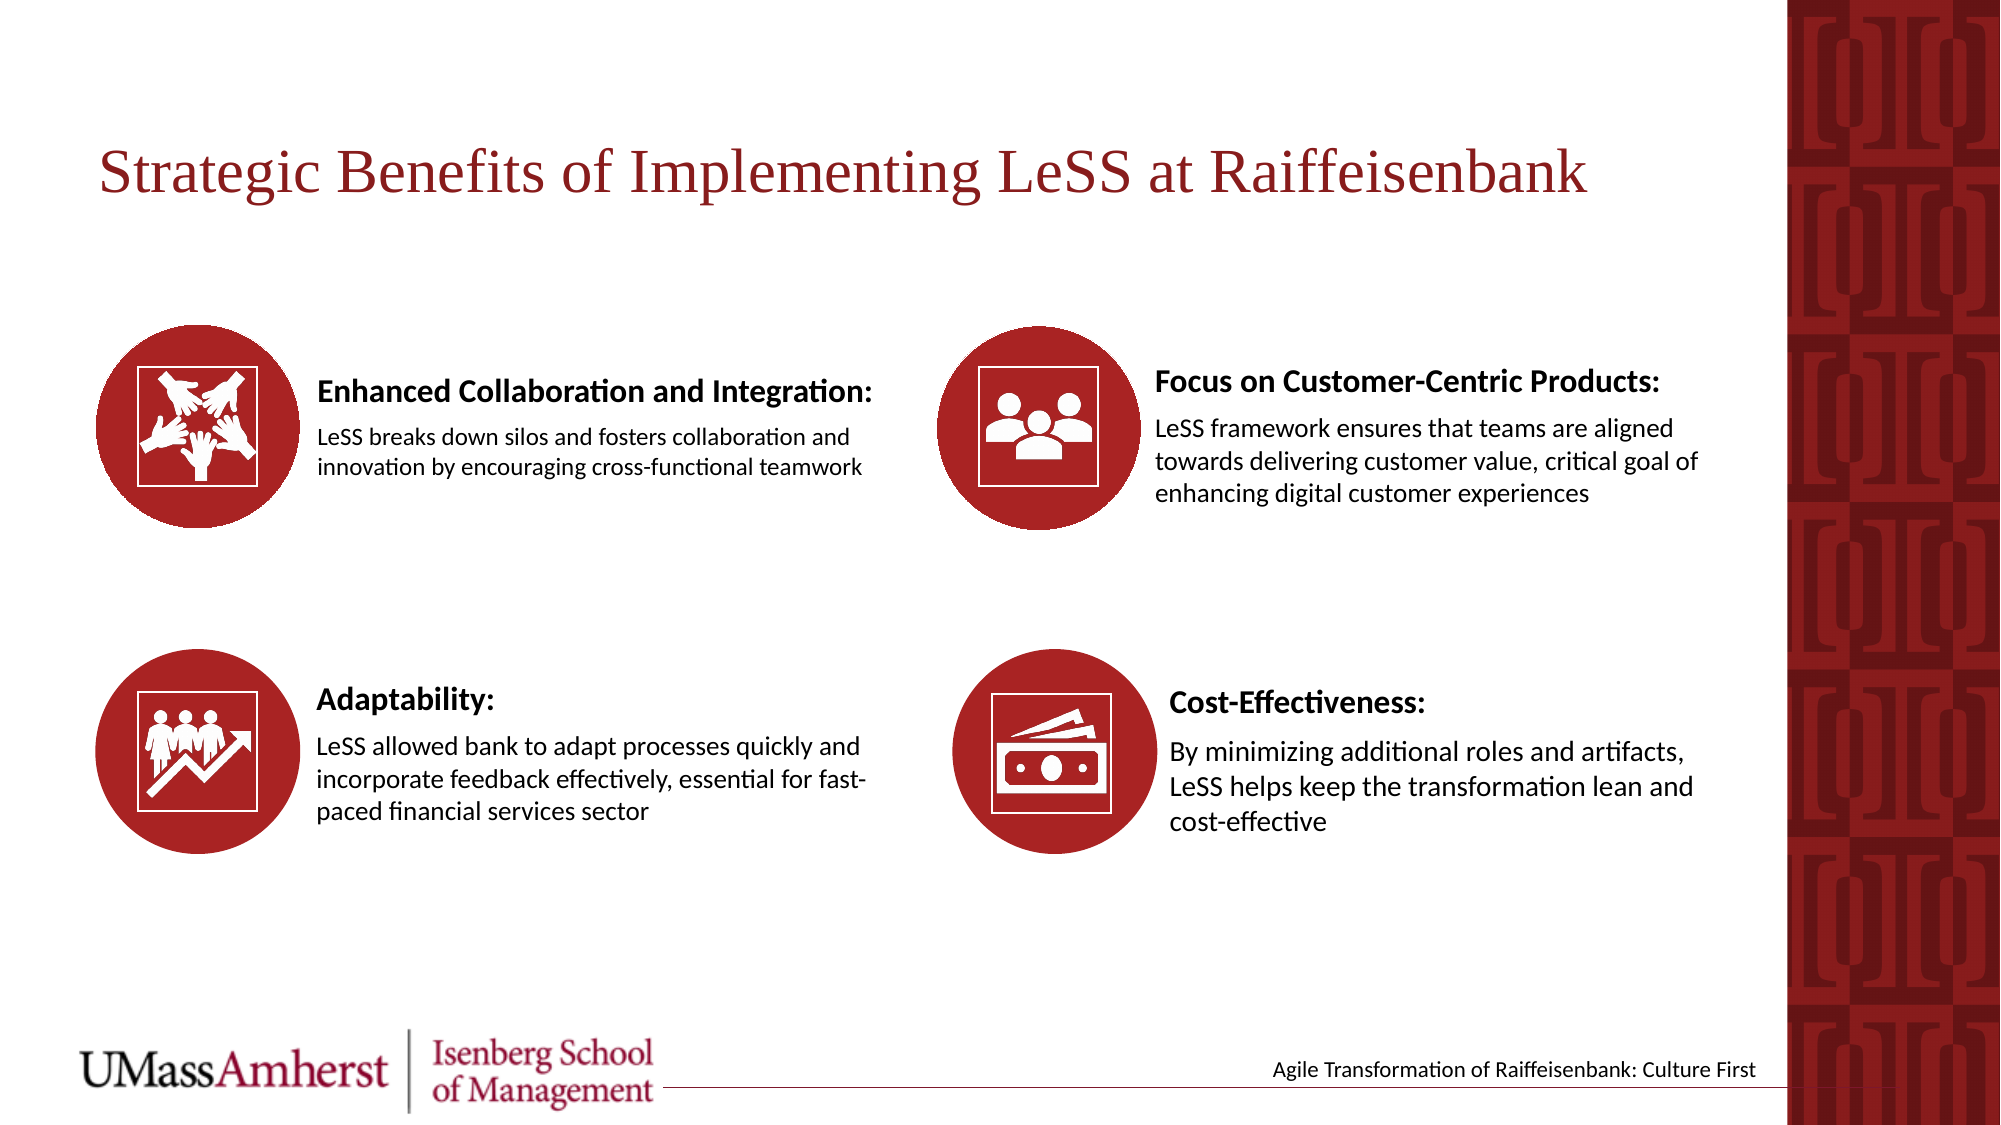

Strategic Benefits of Implementing LeSS at Raiffeisenbank
Enhanced Collaboration and Integration:
LeSS breaks down silos and fosters collaboration and innovation by encouraging cross-functional teamwork
Focus on Customer-Centric Products:
LeSS framework ensures that teams are aligned towards delivering customer value, critical goal of enhancing digital customer experiences
Adaptability:
LeSS allowed bank to adapt processes quickly and incorporate feedback effectively, essential for fast-paced financial services sector
Cost-Effectiveness:
By minimizing additional roles and artifacts, LeSS helps keep the transformation lean and cost-effective